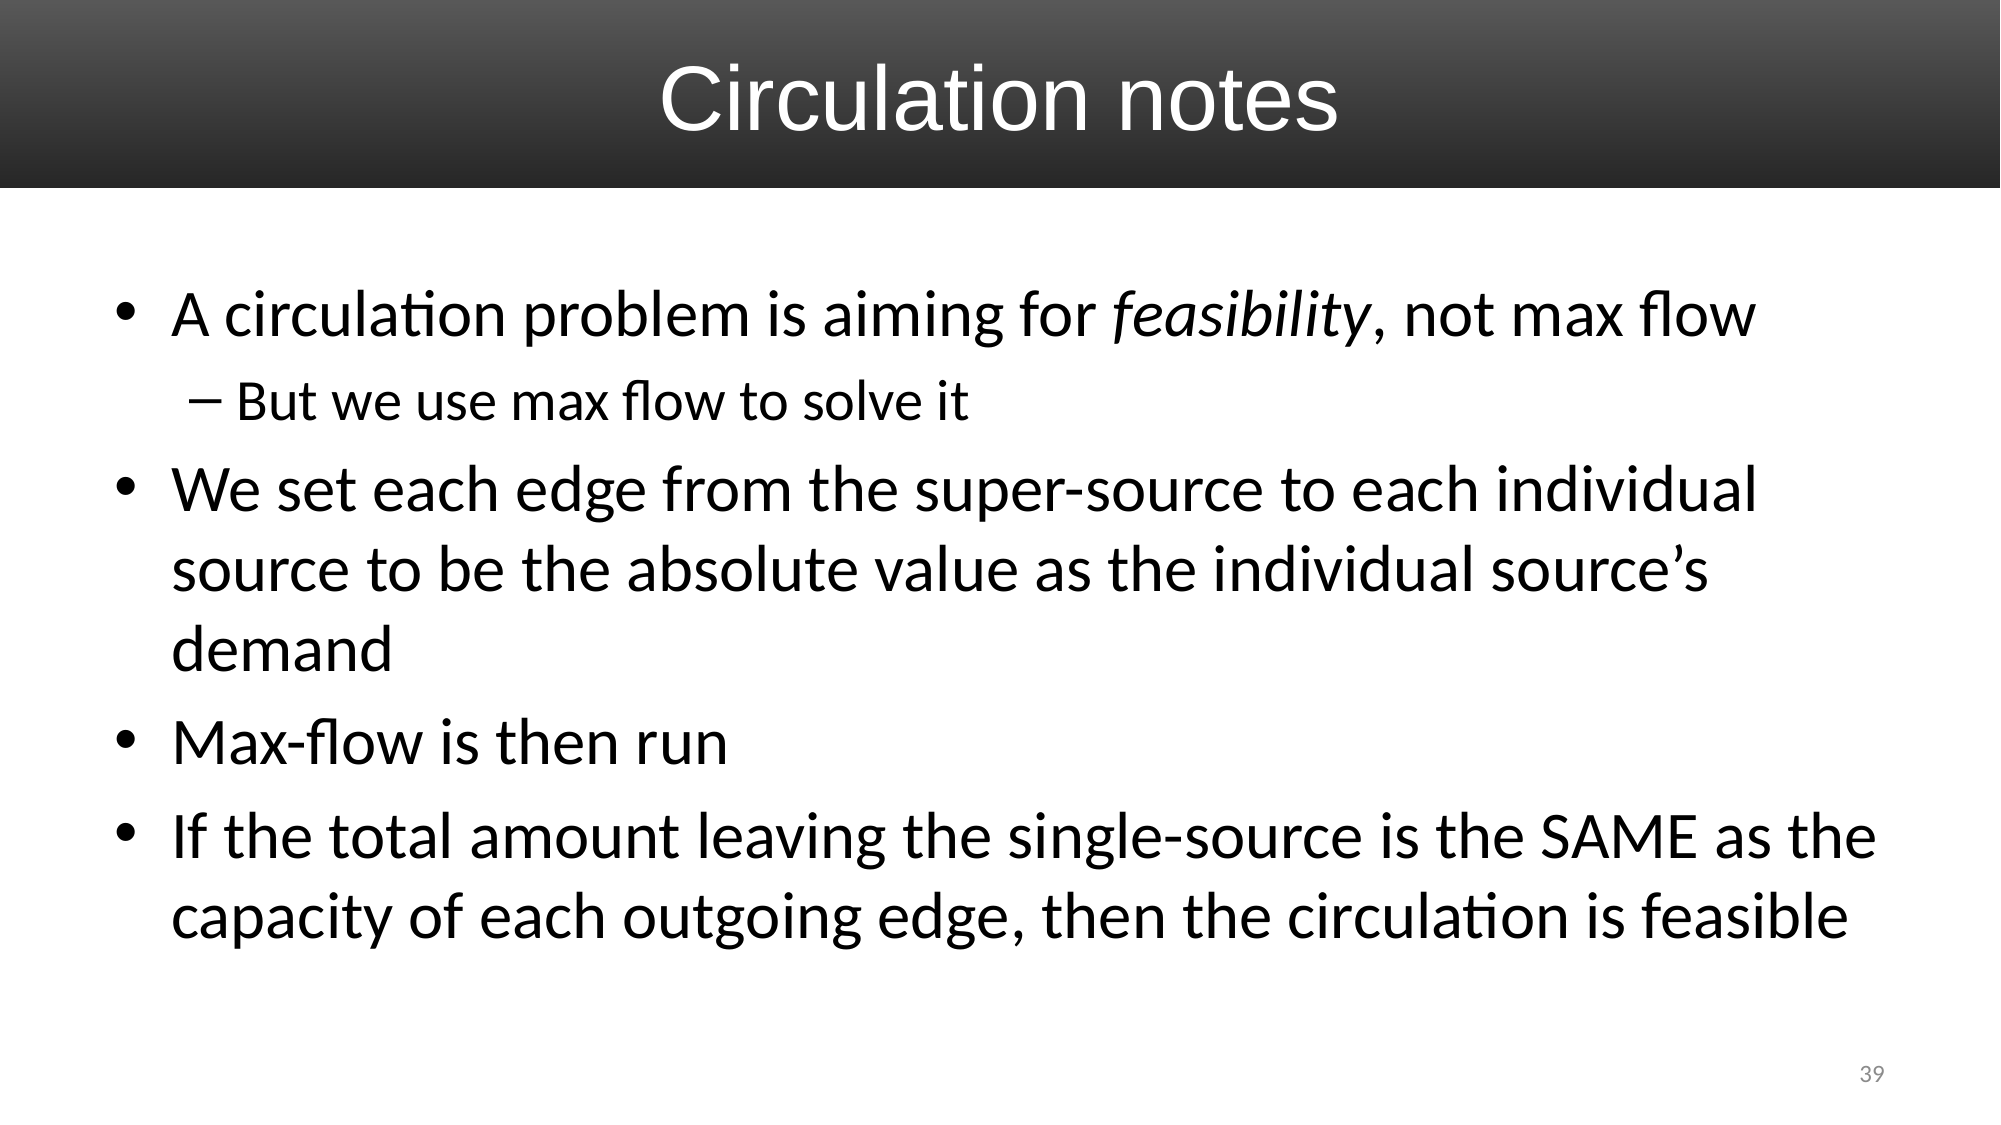

# Circulation notes
A circulation problem is aiming for feasibility, not max flow
But we use max flow to solve it
We set each edge from the super-source to each individual source to be the absolute value as the individual source’s demand
Max-flow is then run
If the total amount leaving the single-source is the SAME as the capacity of each outgoing edge, then the circulation is feasible
39